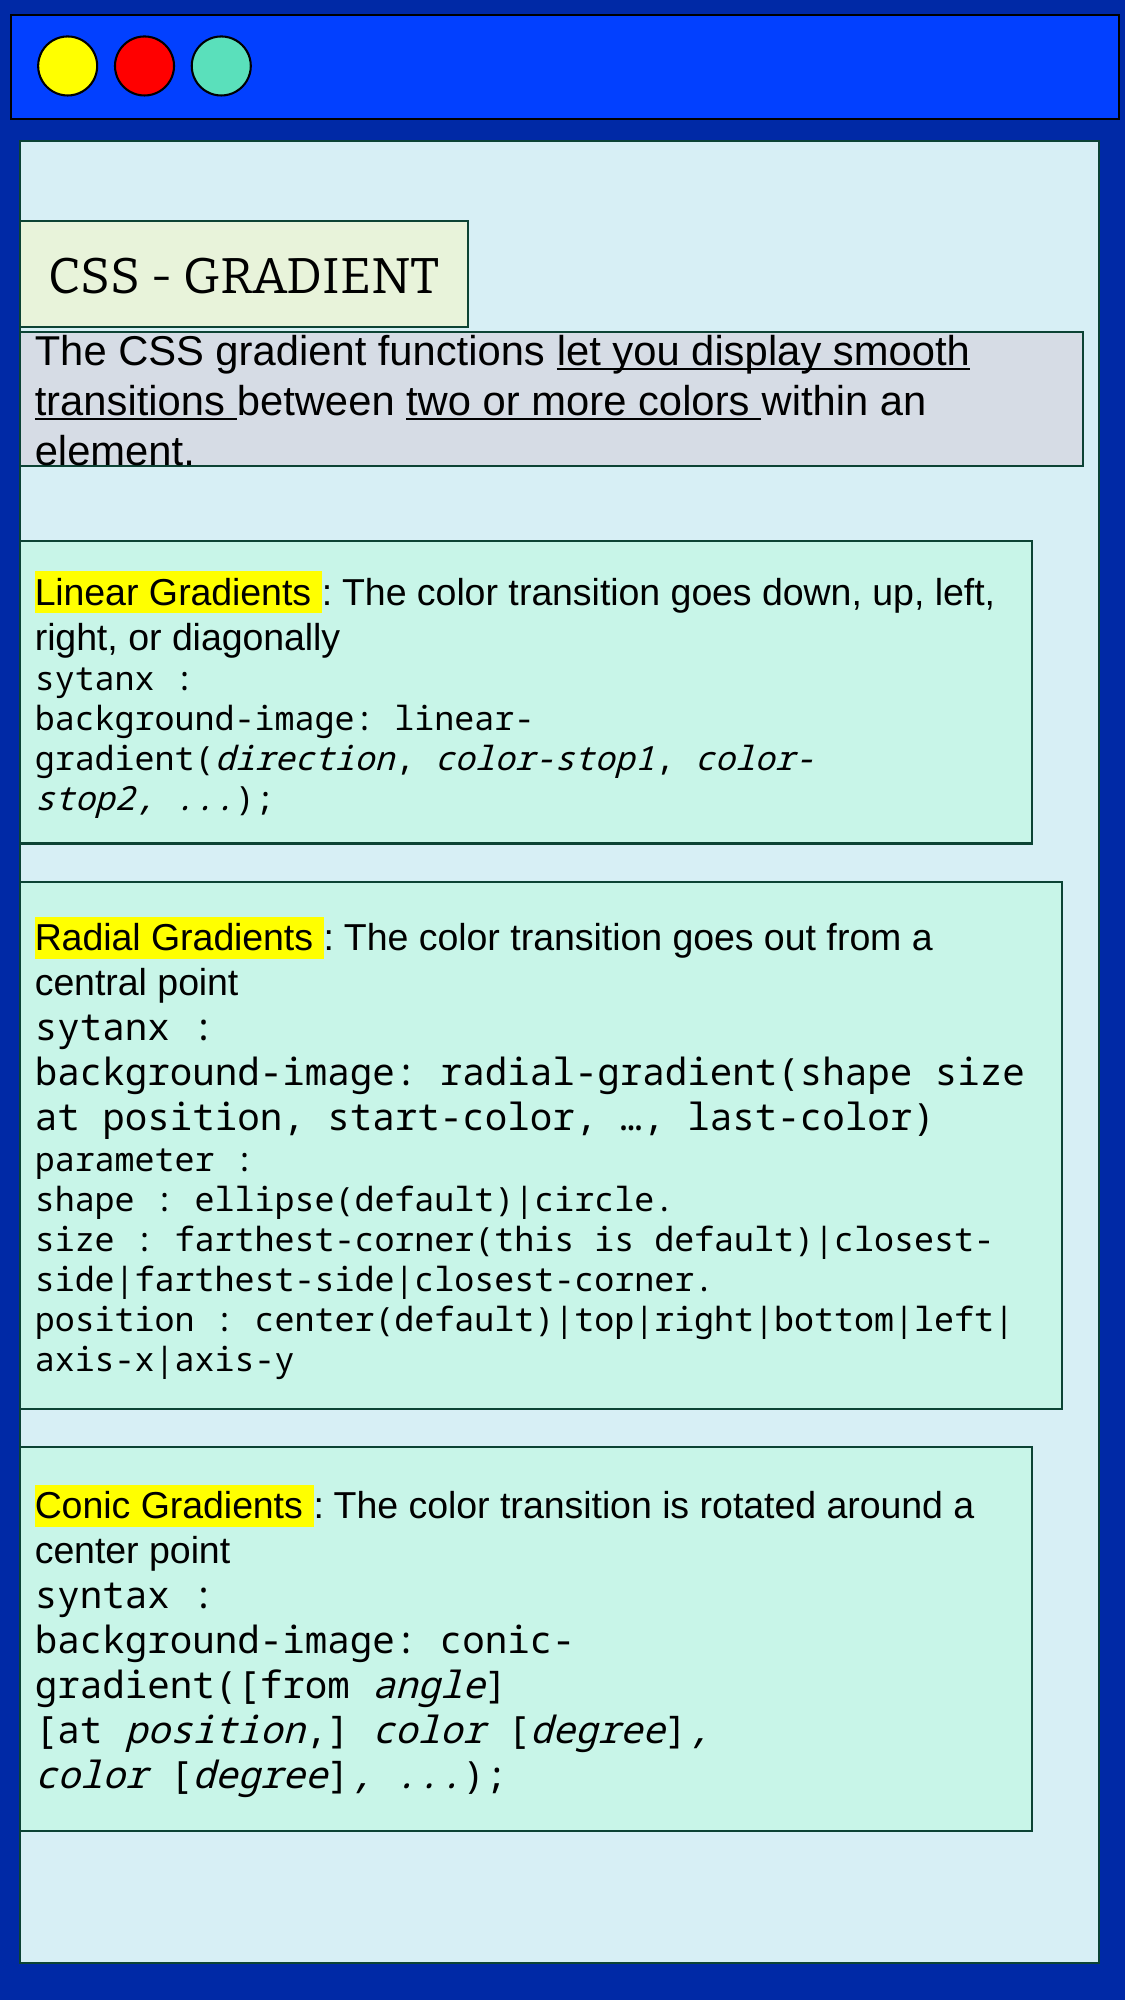

CSS - GRADIENT
The CSS gradient functions let you display smooth transitions between two or more colors within an element.
Linear Gradients : The color transition goes down, up, left, right, or diagonally
sytanx :
background-image: linear-gradient(direction, color-stop1, color-stop2, ...);
Radial Gradients : The color transition goes out from a central point
sytanx :
background-image: radial-gradient(shape size at position, start-color, …, last-color)
parameter :
shape : ellipse(default)|circle.
size : farthest-corner(this is default)|closest-side|farthest-side|closest-corner.
position : center(default)|top|right|bottom|left|axis-x|axis-y
Conic Gradients : The color transition is rotated around a center point
syntax :
background-image: conic-gradient([from angle] [at position,] color [degree], color [degree], ...);